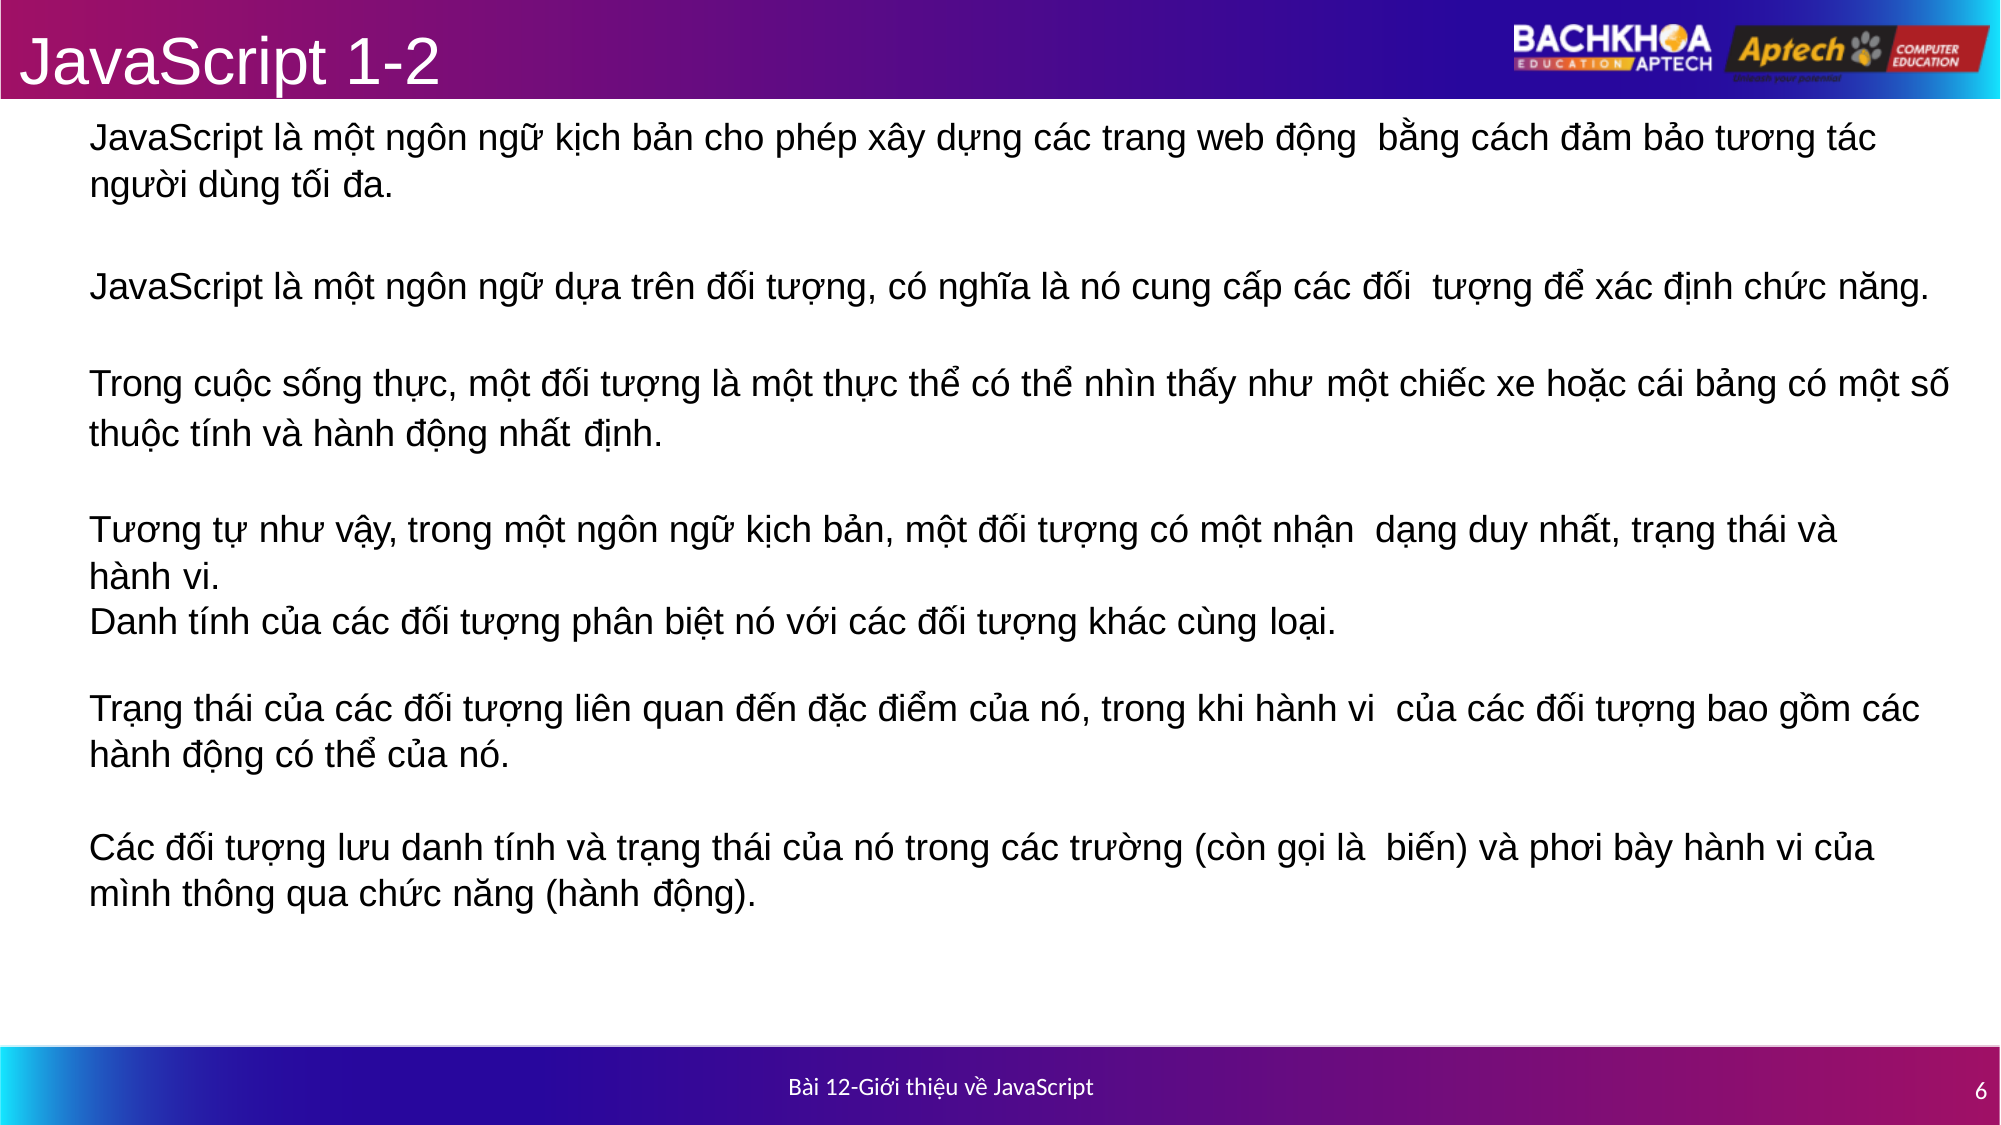

# JavaScript 1-2
JavaScript là một ngôn ngữ kịch bản cho phép xây dựng các trang web động  bằng cách đảm bảo tương tác người dùng tối đa.

JavaScript là một ngôn ngữ dựa trên đối tượng, có nghĩa là nó cung cấp các đối  tượng để xác định chức năng.

Trong cuộc sống thực, một đối tượng là một thực thể có thể nhìn thấy như một chiếc xe hoặc cái bảng có một số thuộc tính và hành động nhất định.

Tương tự như vậy, trong một ngôn ngữ kịch bản, một đối tượng có một nhận  dạng duy nhất, trạng thái và hành vi.
Danh tính của các đối tượng phân biệt nó với các đối tượng khác cùng loại.
Trạng thái của các đối tượng liên quan đến đặc điểm của nó, trong khi hành vi  của các đối tượng bao gồm các hành động có thể của nó.

Các đối tượng lưu danh tính và trạng thái của nó trong các trường (còn gọi là  biến) và phơi bày hành vi của mình thông qua chức năng (hành động).

Bài 12-Giới thiệu về JavaScript
6